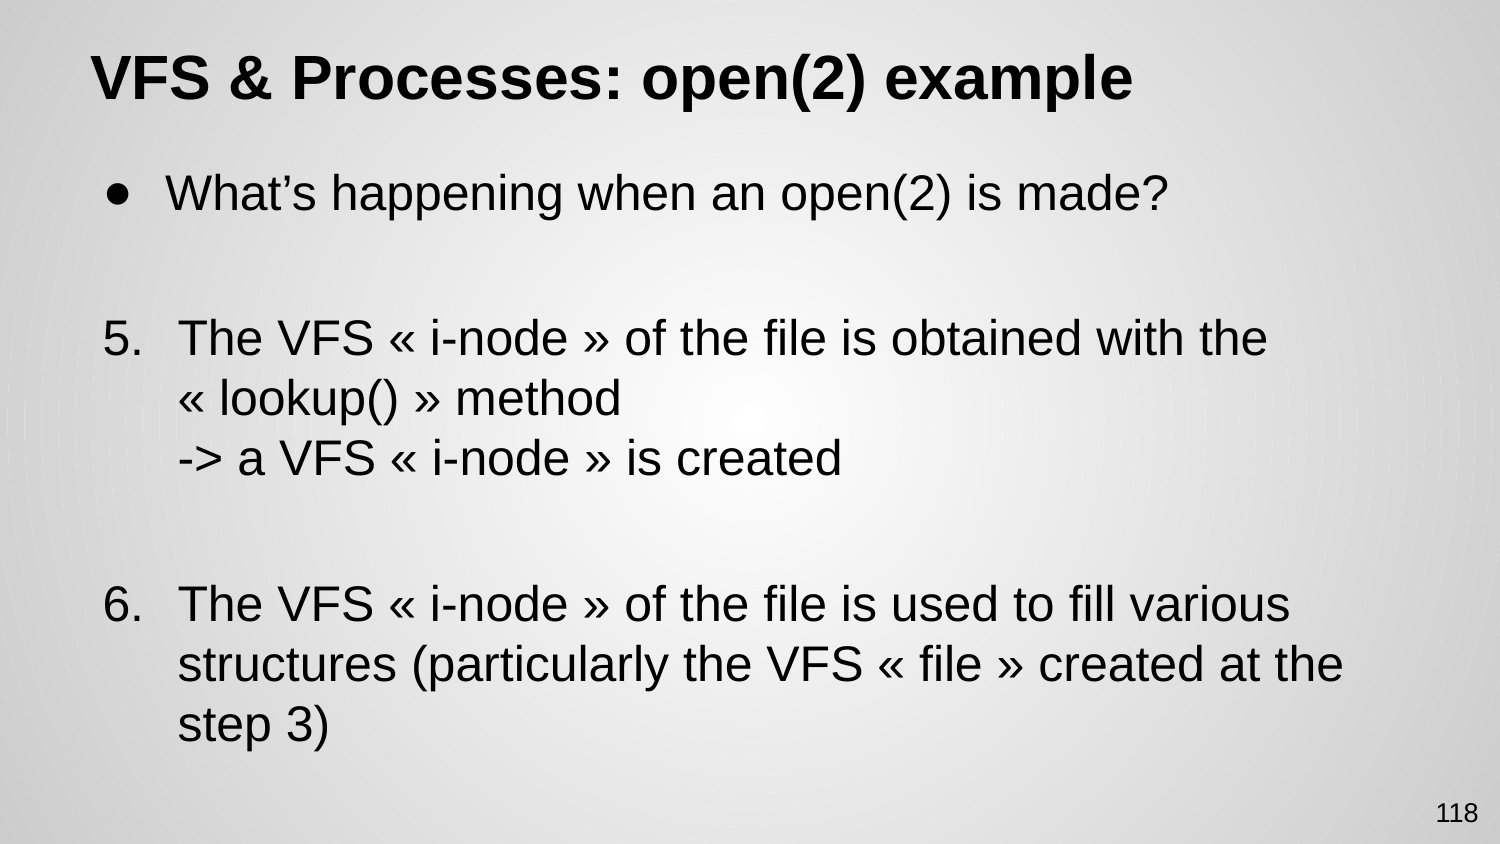

# VFS & Processes: open(2) example
What’s happening when an open(2) is made?

The VFS « i-node » of the file is obtained with the « lookup() » method
-> a VFS « i-node » is created

The VFS « i-node » of the file is used to fill various structures (particularly the VFS « file » created at the step 3)
118